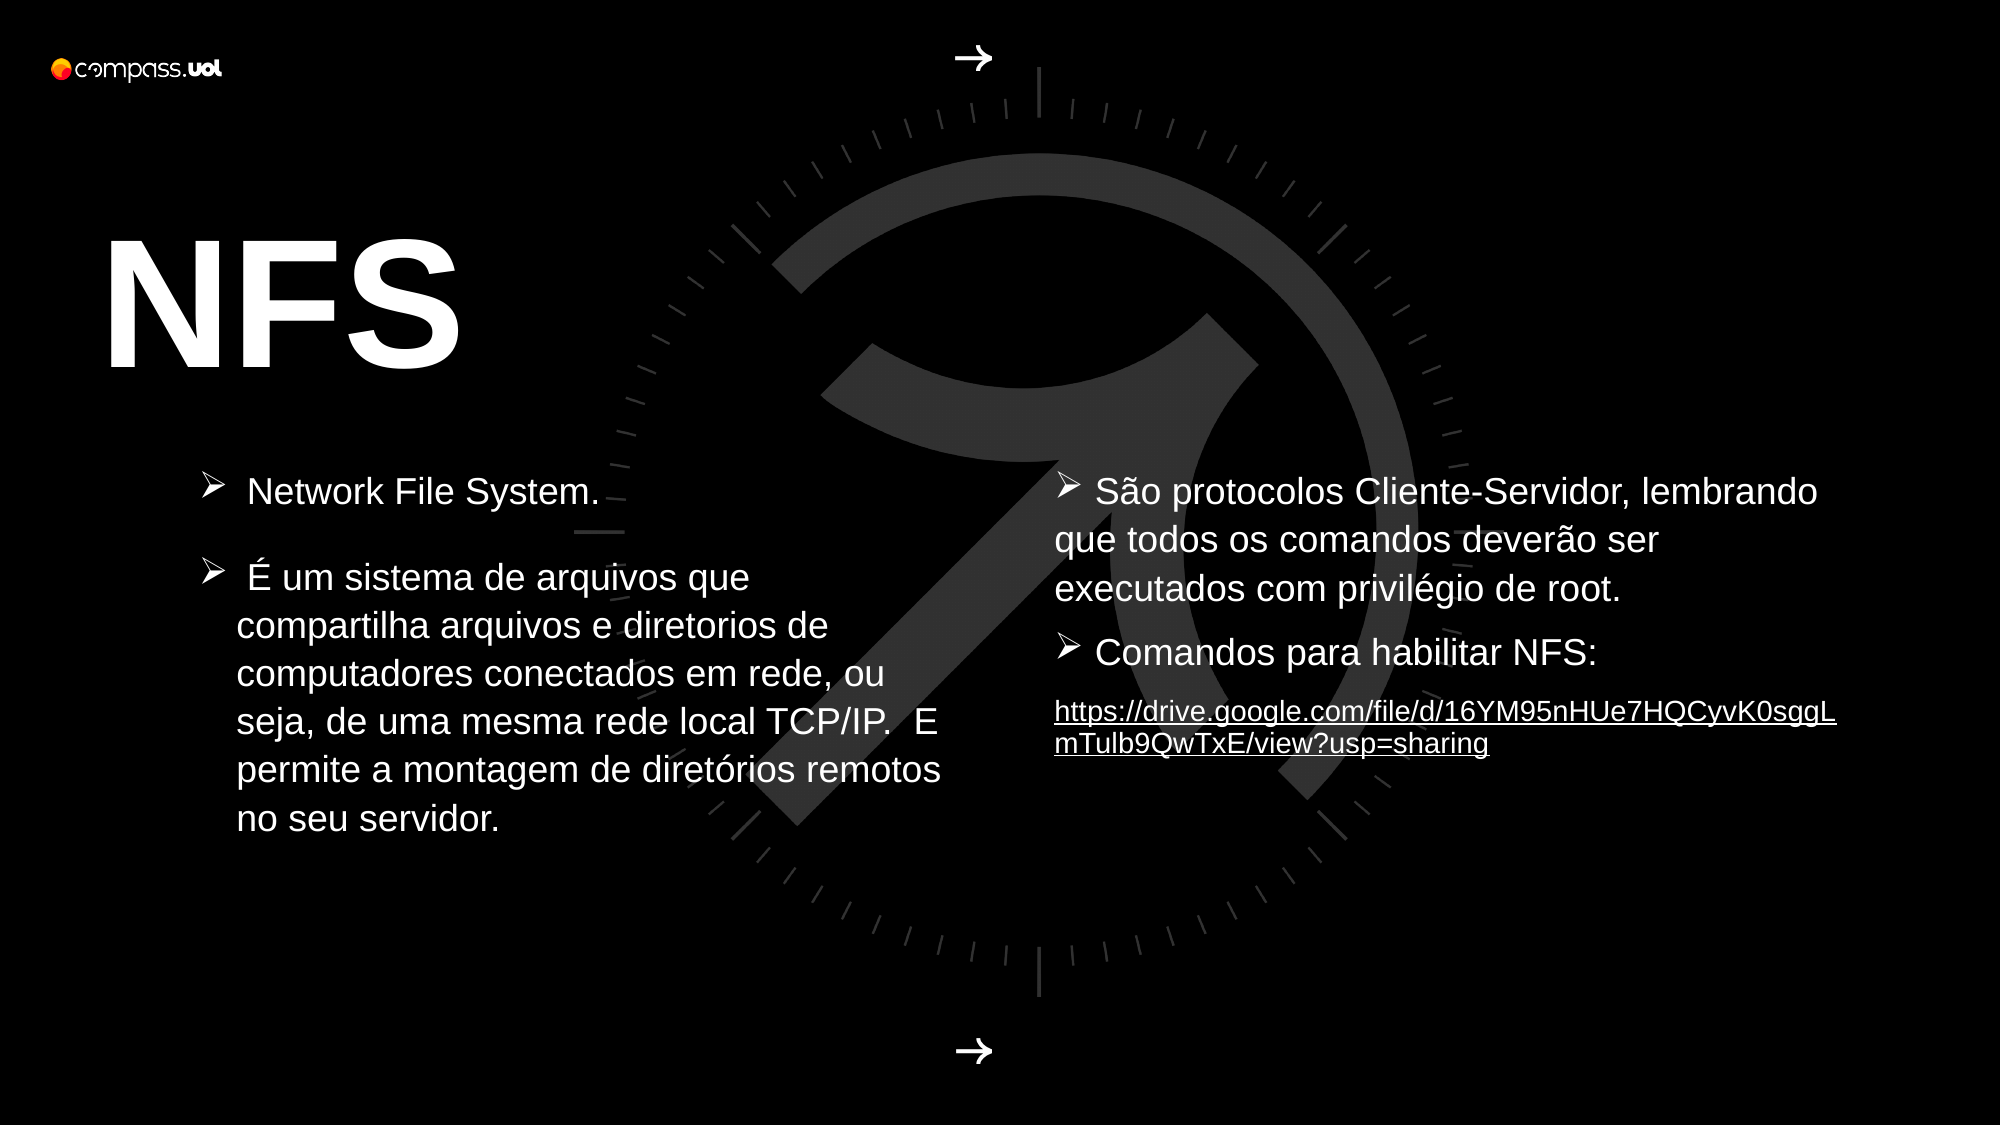

NFS
 Network File System.
 É um sistema de arquivos que compartilha arquivos e diretorios de computadores conectados em rede, ou seja, de uma mesma rede local TCP/IP.  E permite a montagem de diretórios remotos no seu servidor.

 São protocolos Cliente-Servidor, lembrando que todos os comandos deverão ser executados com privilégio de root.
 Comandos para habilitar NFS:
https://drive.google.com/file/d/16YM95nHUe7HQCyvK0sggLmTulb9QwTxE/view?usp=sharing